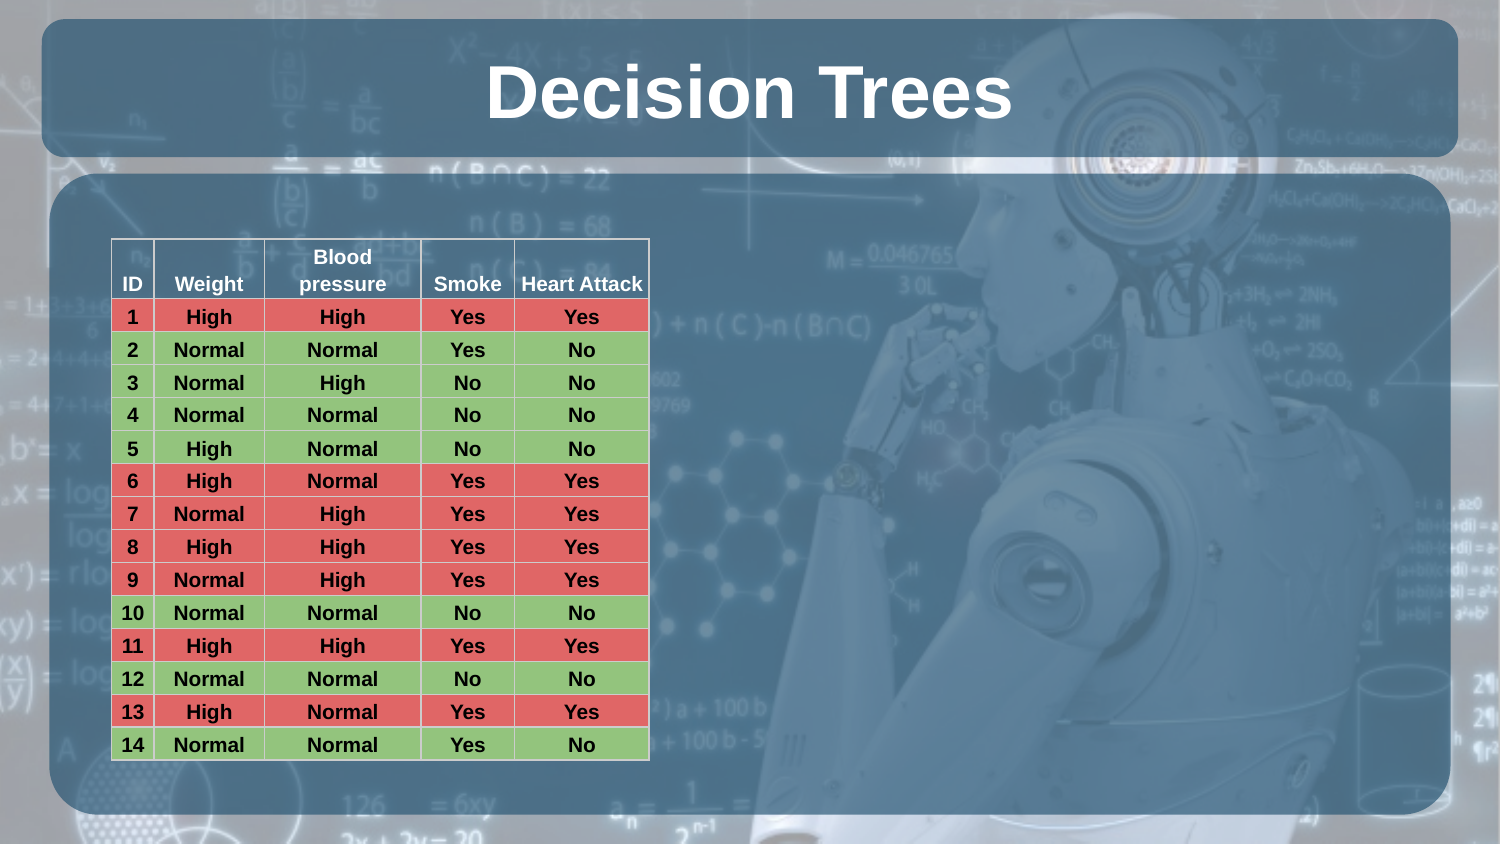

# Decision Trees
| ID | Weight | Blood pressure | Smoke | Heart Attack |
| --- | --- | --- | --- | --- |
| 1 | High | High | Yes | Yes |
| 2 | Normal | Normal | Yes | No |
| 3 | Normal | High | No | No |
| 4 | Normal | Normal | No | No |
| 5 | High | Normal | No | No |
| 6 | High | Normal | Yes | Yes |
| 7 | Normal | High | Yes | Yes |
| 8 | High | High | Yes | Yes |
| 9 | Normal | High | Yes | Yes |
| 10 | Normal | Normal | No | No |
| 11 | High | High | Yes | Yes |
| 12 | Normal | Normal | No | No |
| 13 | High | Normal | Yes | Yes |
| 14 | Normal | Normal | Yes | No |